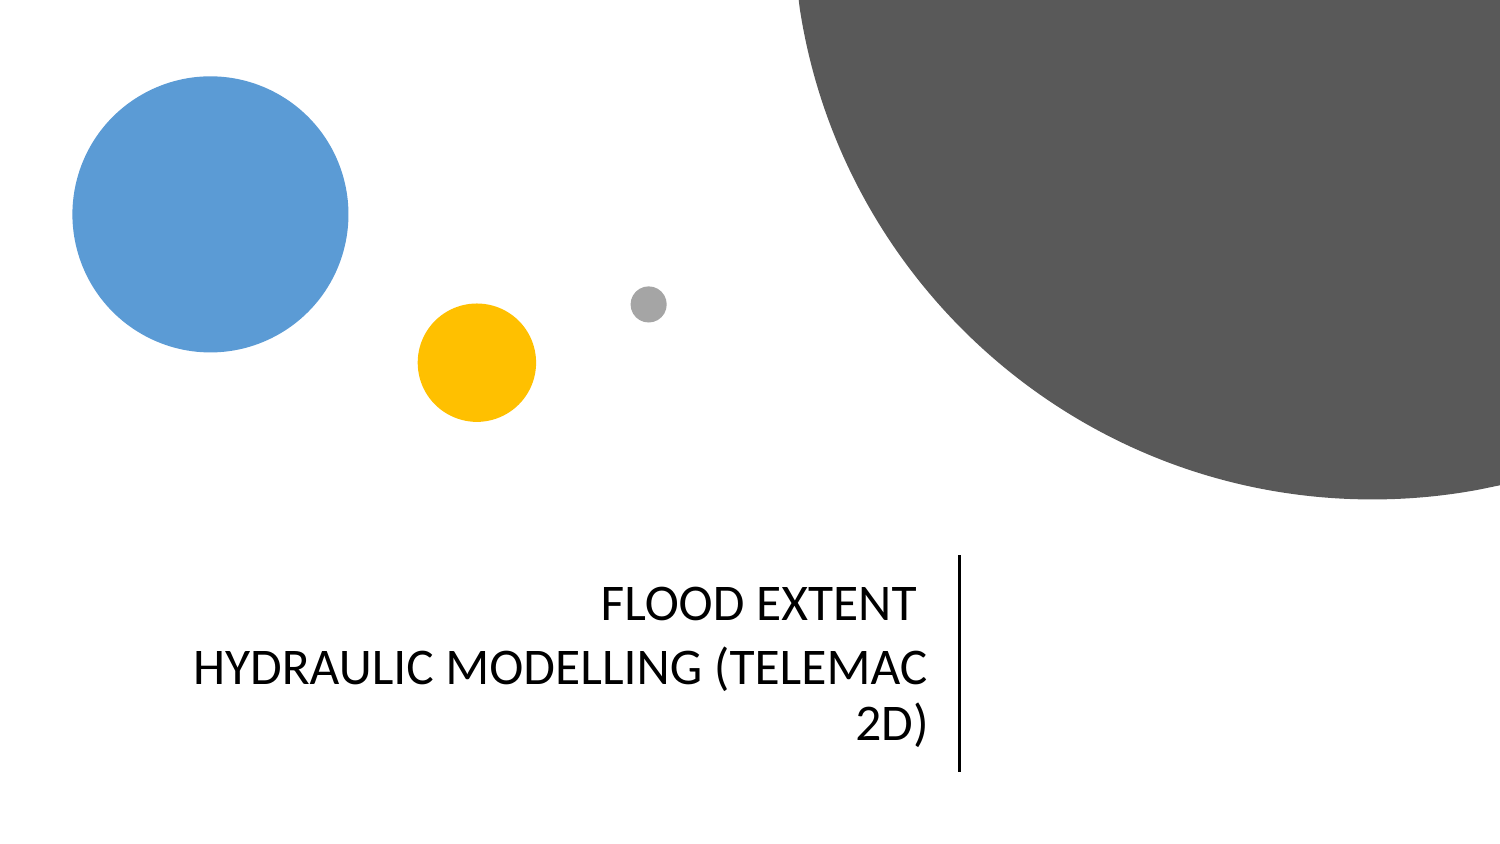

FLOOD EXTENT
HYDRAULIC MODELLING (TELEMAC 2D)
24